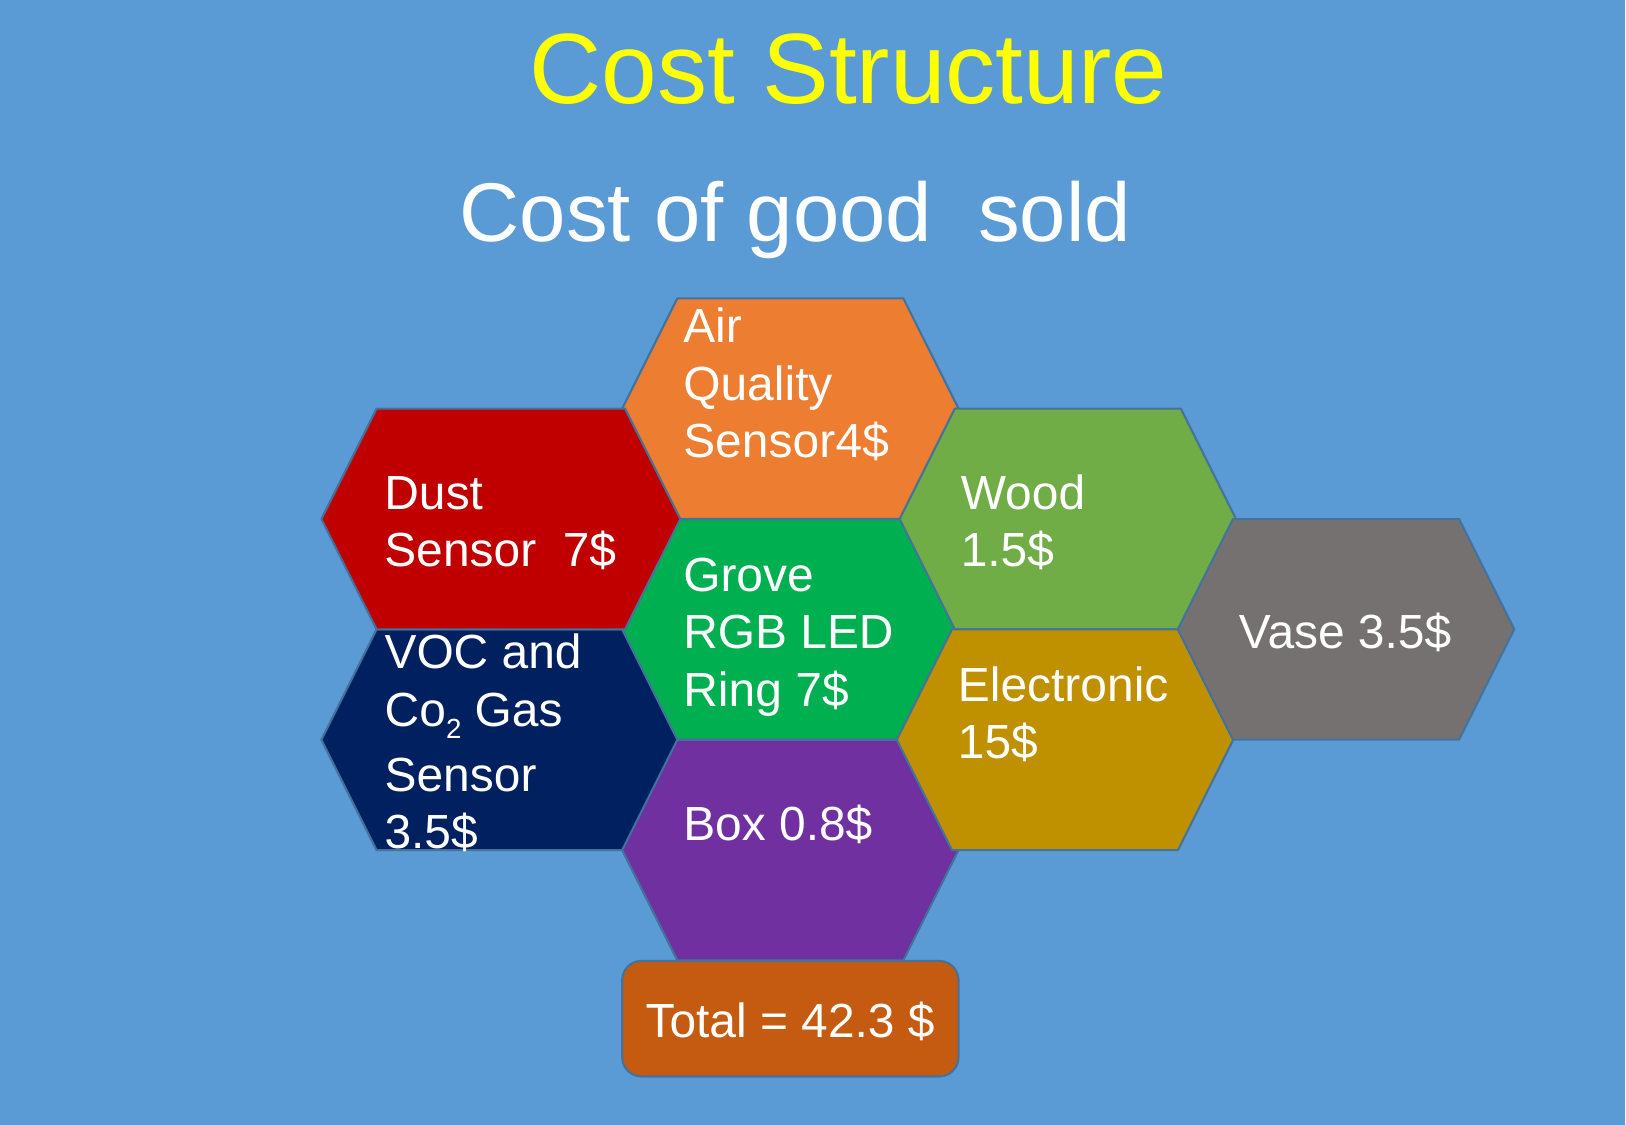

Cost Structure
Cost of good  sold
Air Quality Sensor4$

Dust Sensor  7$
Wood
1.5$
Vase 3.5$

Grove RGB LED Ring 7$

VOC and Co2 Gas Sensor 3.5$

Electronic 15$

Box 0.8$

Total = 42.3 $